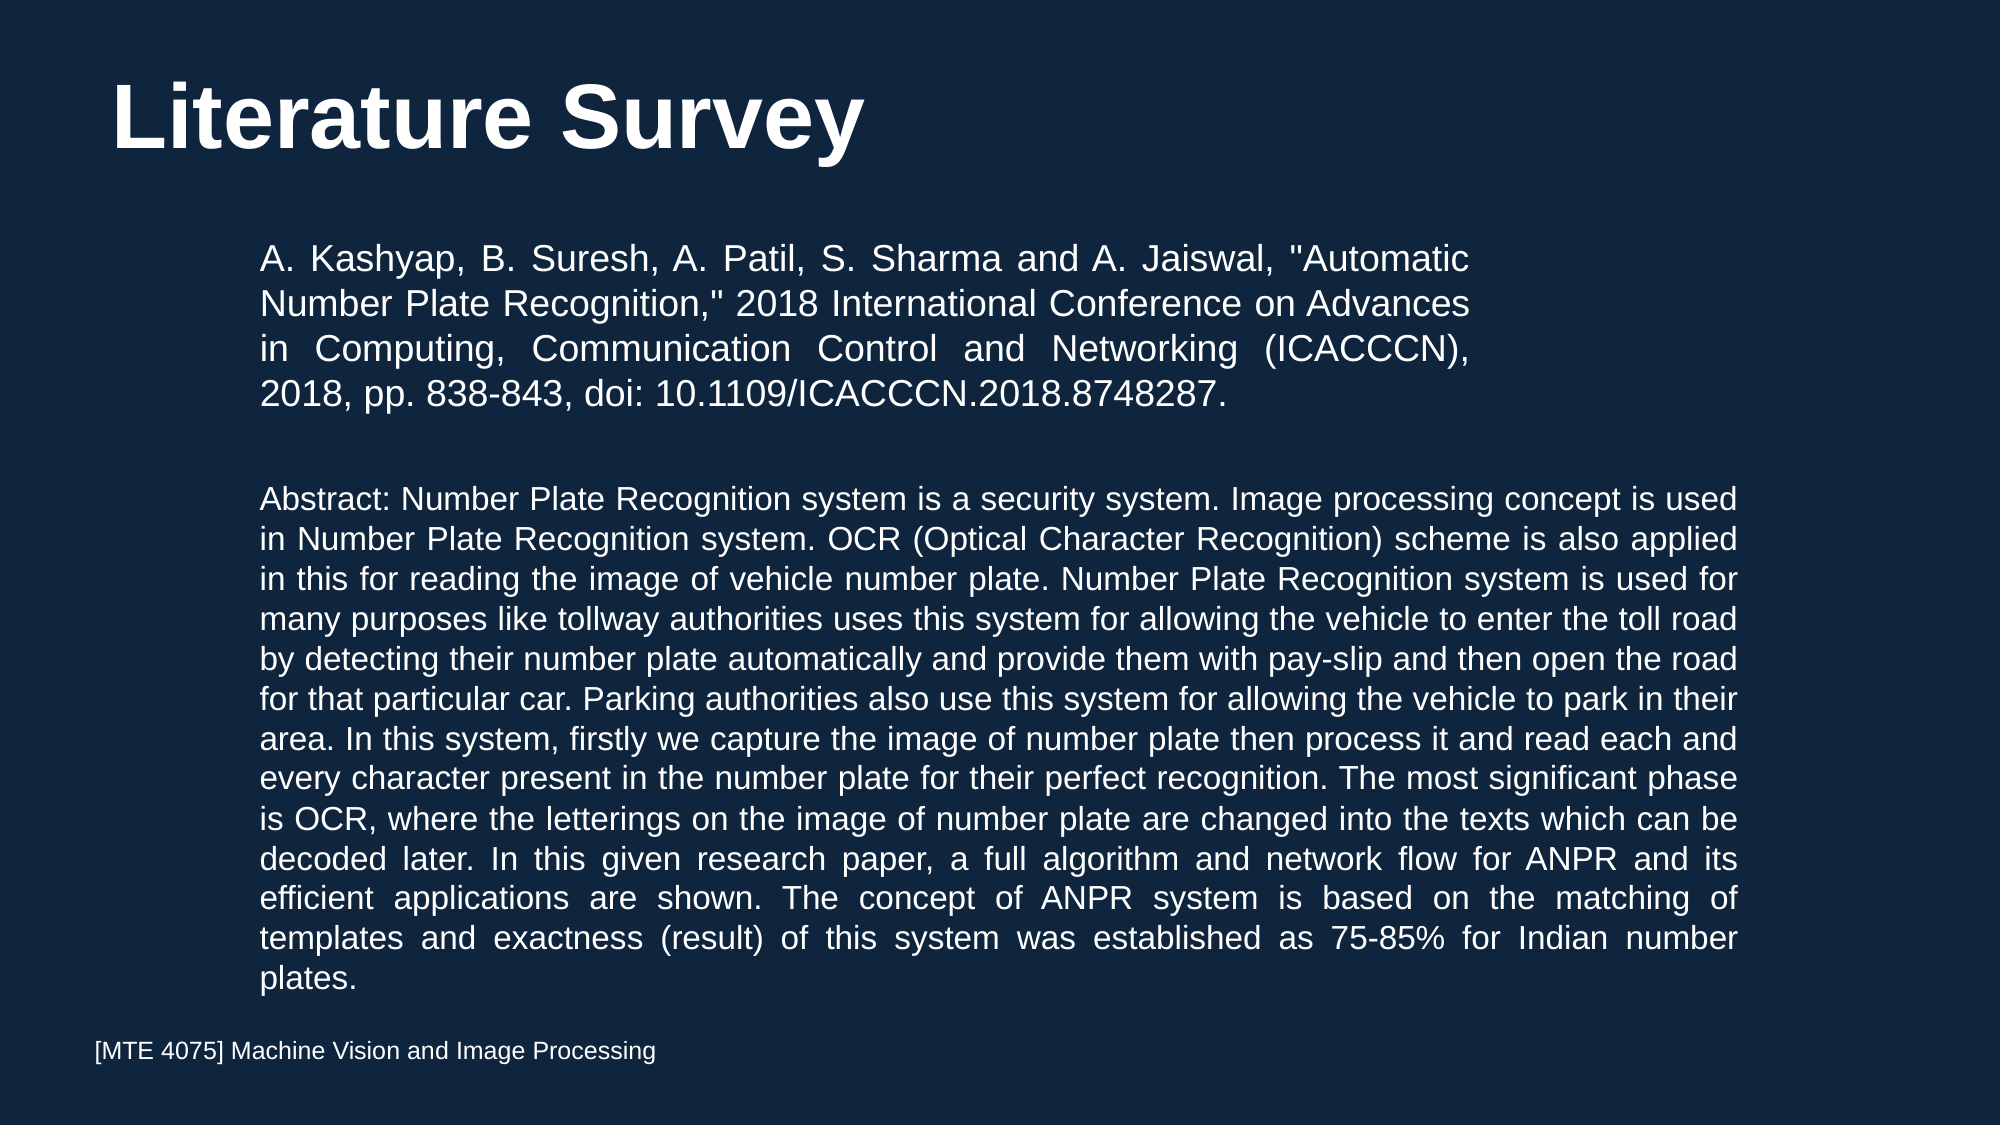

# Literature Survey
A. Kashyap, B. Suresh, A. Patil, S. Sharma and A. Jaiswal, "Automatic Number Plate Recognition," 2018 International Conference on Advances in Computing, Communication Control and Networking (ICACCCN), 2018, pp. 838-843, doi: 10.1109/ICACCCN.2018.8748287.

Abstract: Number Plate Recognition system is a security system. Image processing concept is used in Number Plate Recognition system. OCR (Optical Character Recognition) scheme is also applied in this for reading the image of vehicle number plate. Number Plate Recognition system is used for many purposes like tollway authorities uses this system for allowing the vehicle to enter the toll road by detecting their number plate automatically and provide them with pay-slip and then open the road for that particular car. Parking authorities also use this system for allowing the vehicle to park in their area. In this system, firstly we capture the image of number plate then process it and read each and every character present in the number plate for their perfect recognition. The most significant phase is OCR, where the letterings on the image of number plate are changed into the texts which can be decoded later. In this given research paper, a full algorithm and network flow for ANPR and its efficient applications are shown. The concept of ANPR system is based on the matching of templates and exactness (result) of this system was established as 75-85% for Indian number plates.
[MTE 4075] Machine Vision and Image Processing